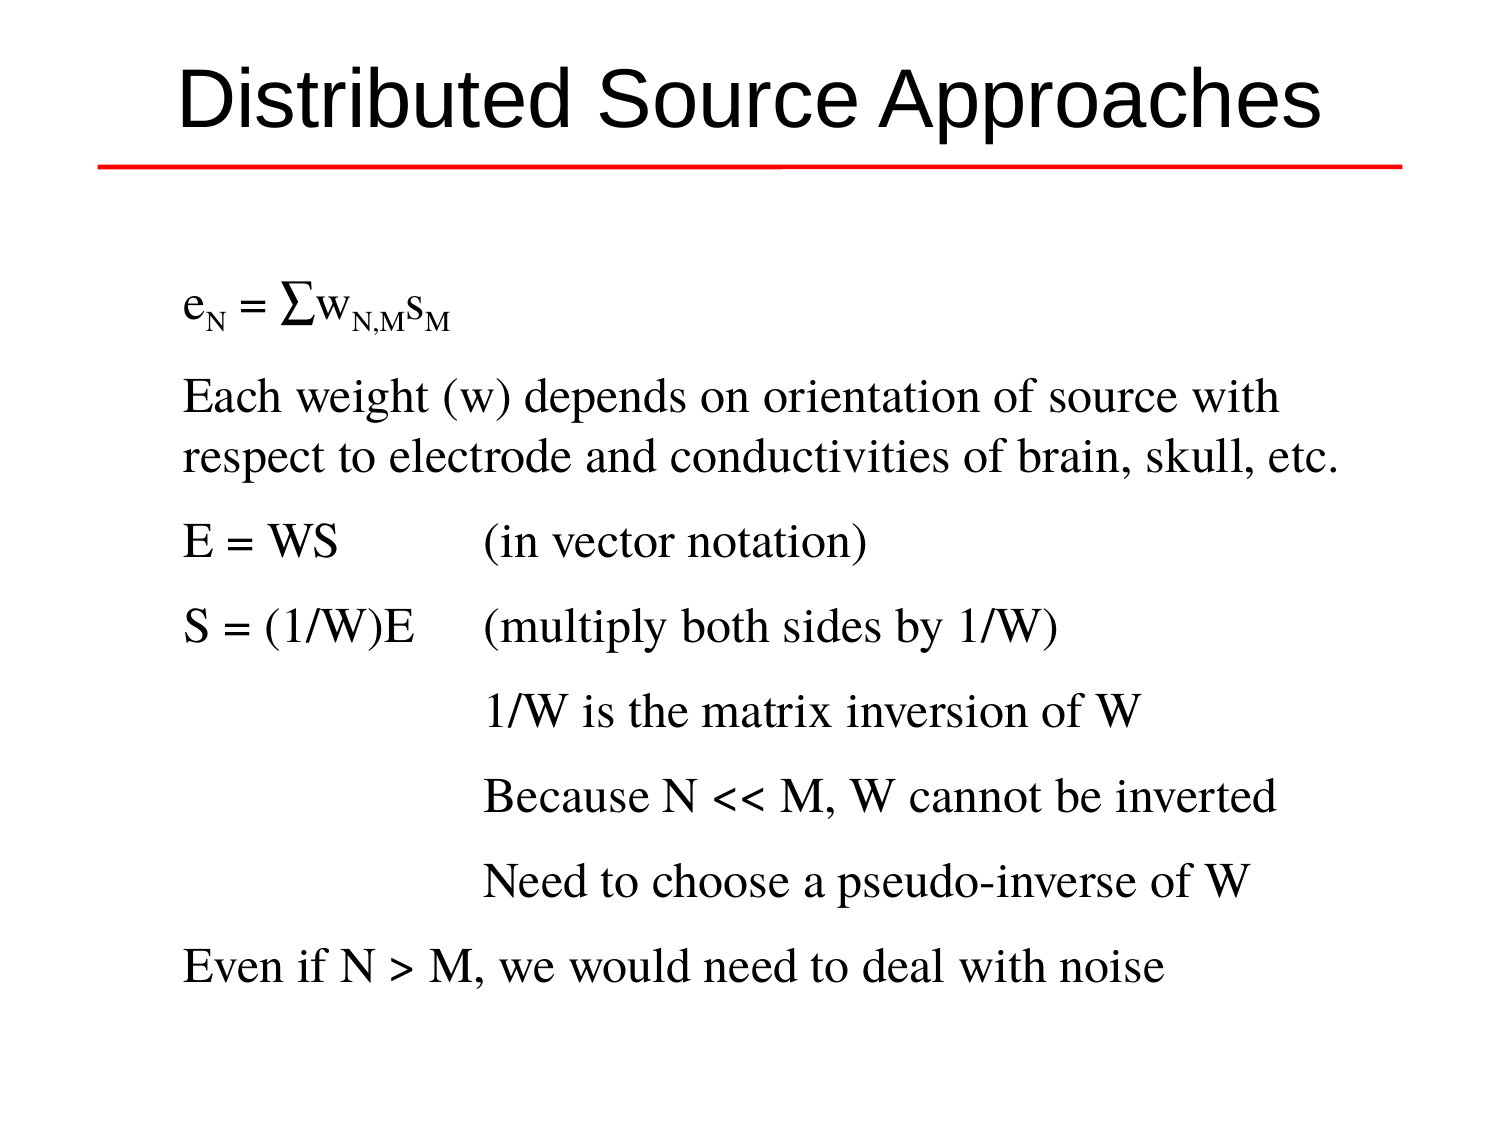

# Distributed Source Approaches

eN = ∑wN,MsM
Each weight (w) depends on orientation of source with respect to electrode and conductivities of brain, skull, etc.
E = WS	(in vector notation)
S = (1/W)E 	(multiply both sides by 1/W)
		1/W is the matrix inversion of W
		Because N << M, W cannot be inverted
		Need to choose a pseudo-inverse of W
Even if N > M, we would need to deal with noise